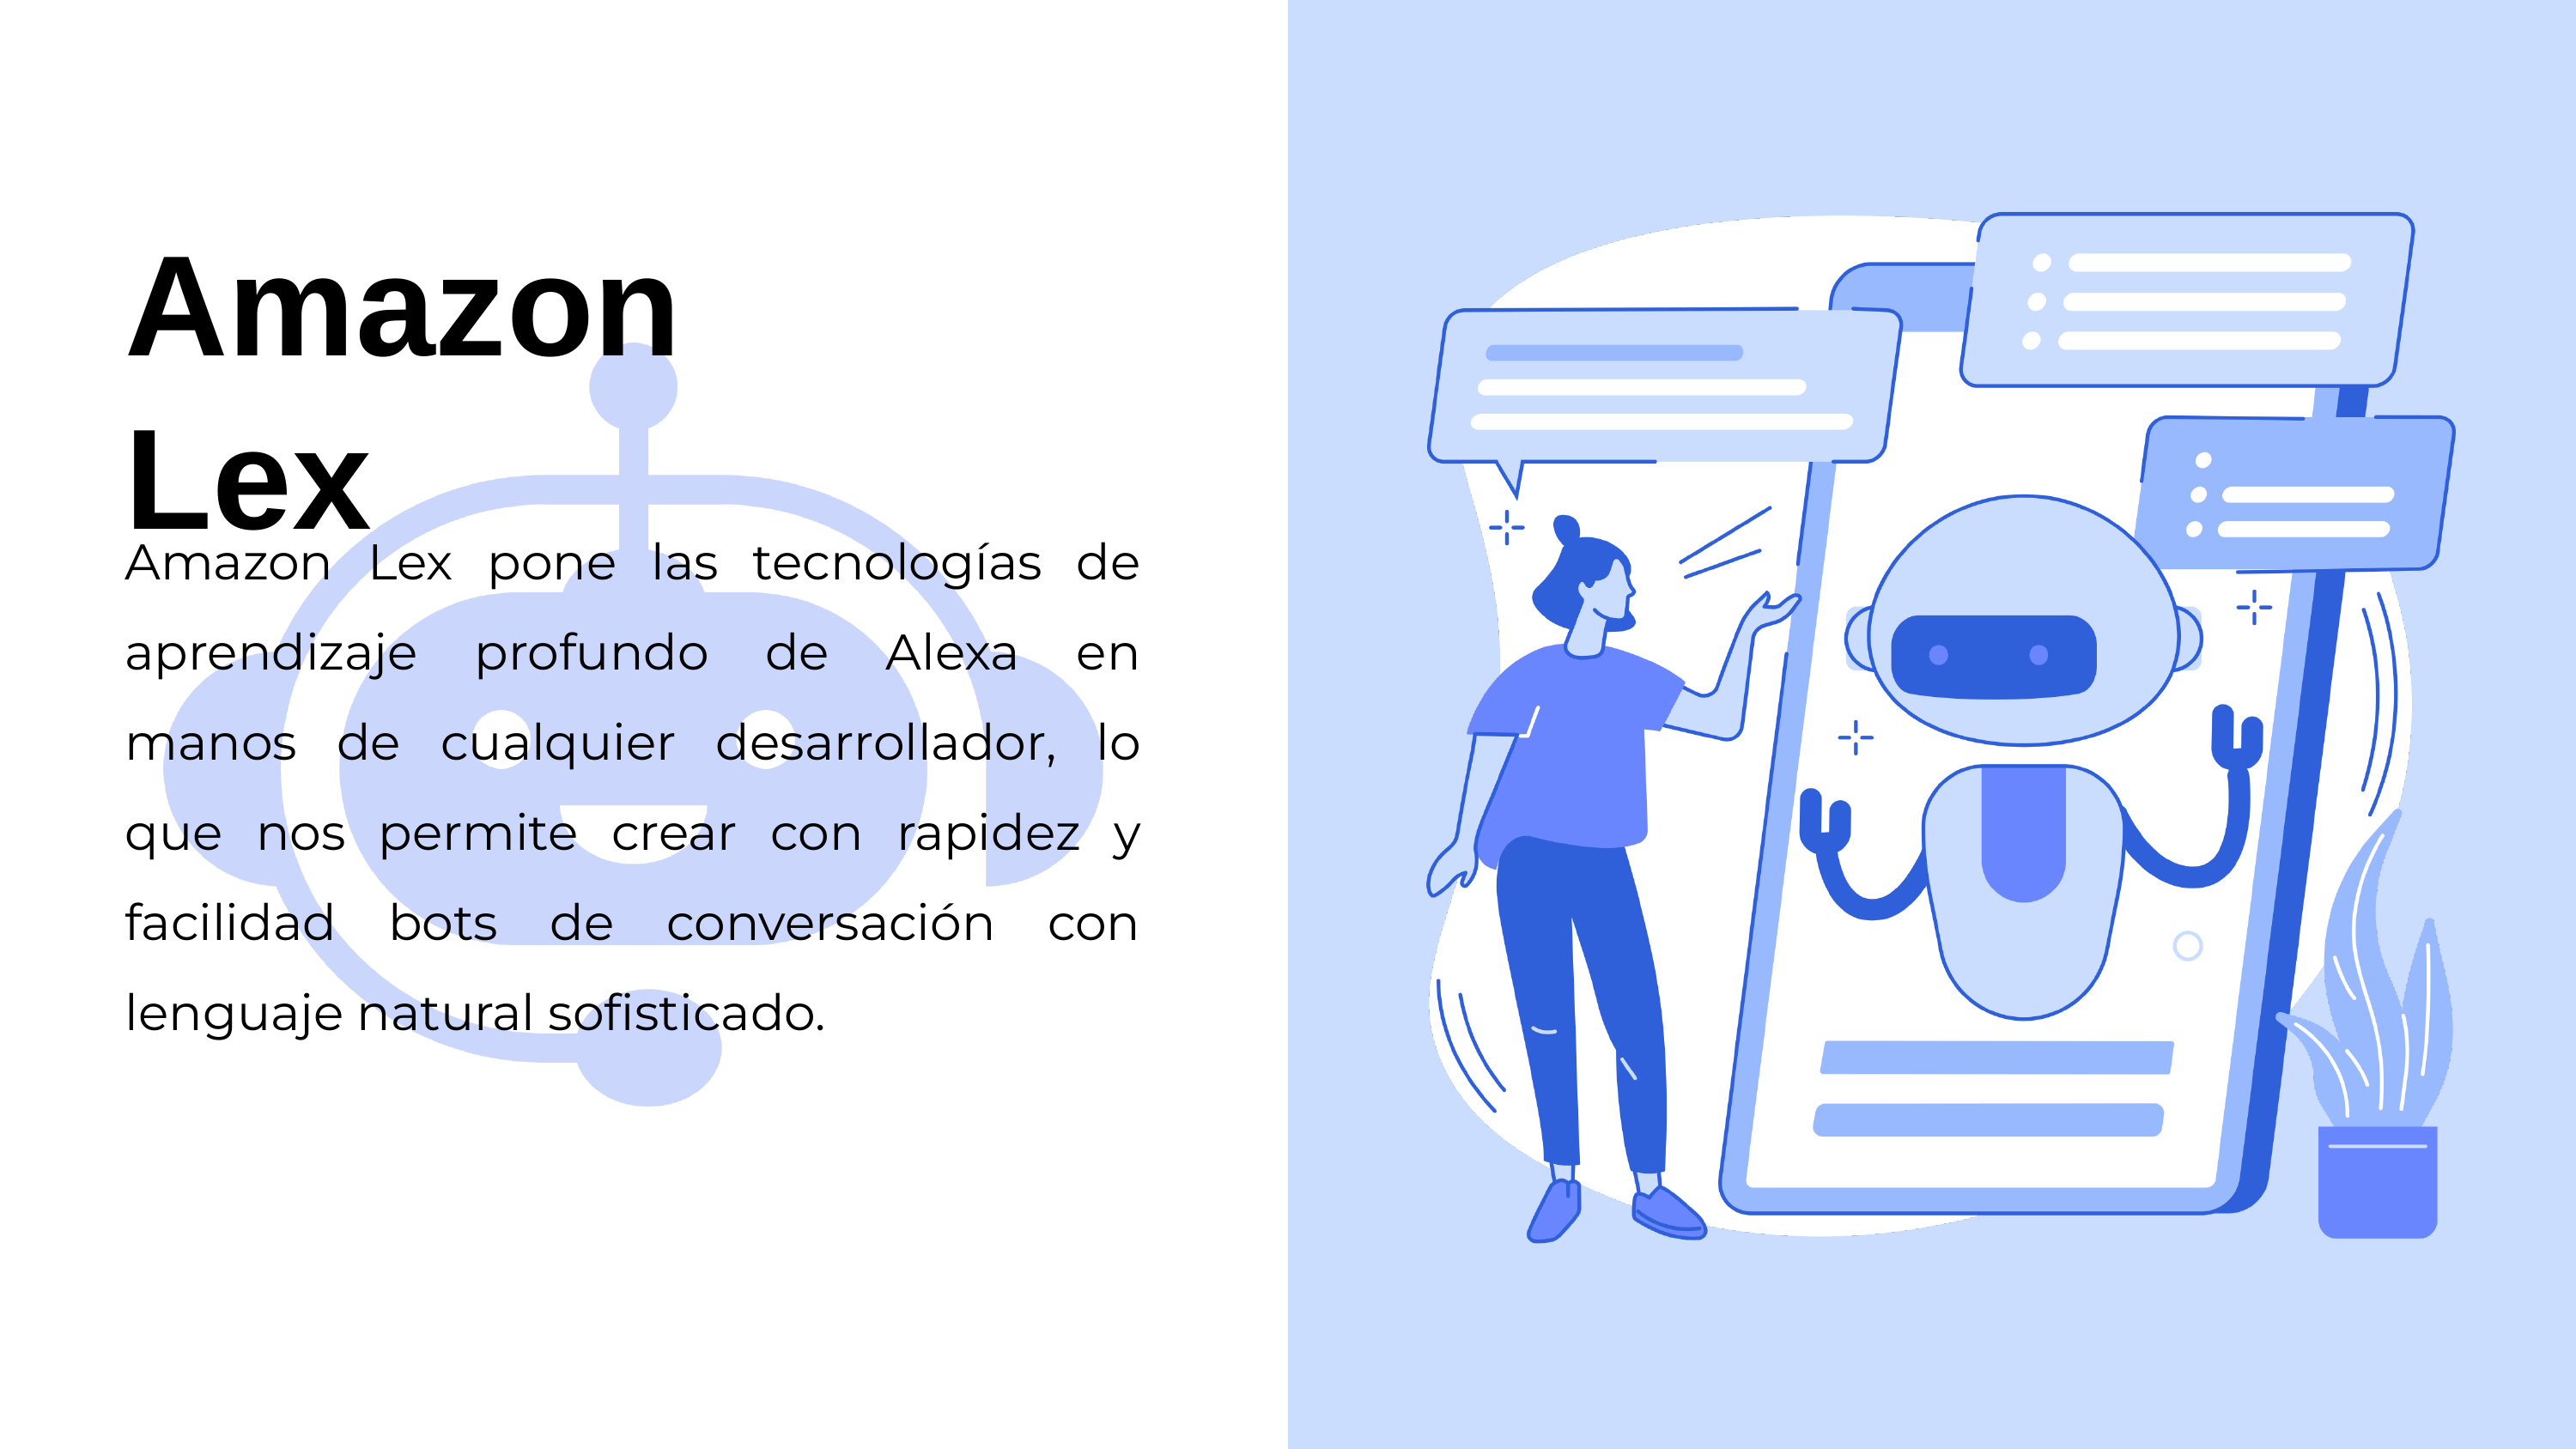

Amazon Lex

Amazon Lex pone las tecnologías de aprendizaje profundo de Alexa en manos de cualquier desarrollador, lo que nos permite crear con rapidez y facilidad bots de conversación con lenguaje natural sofisticado.